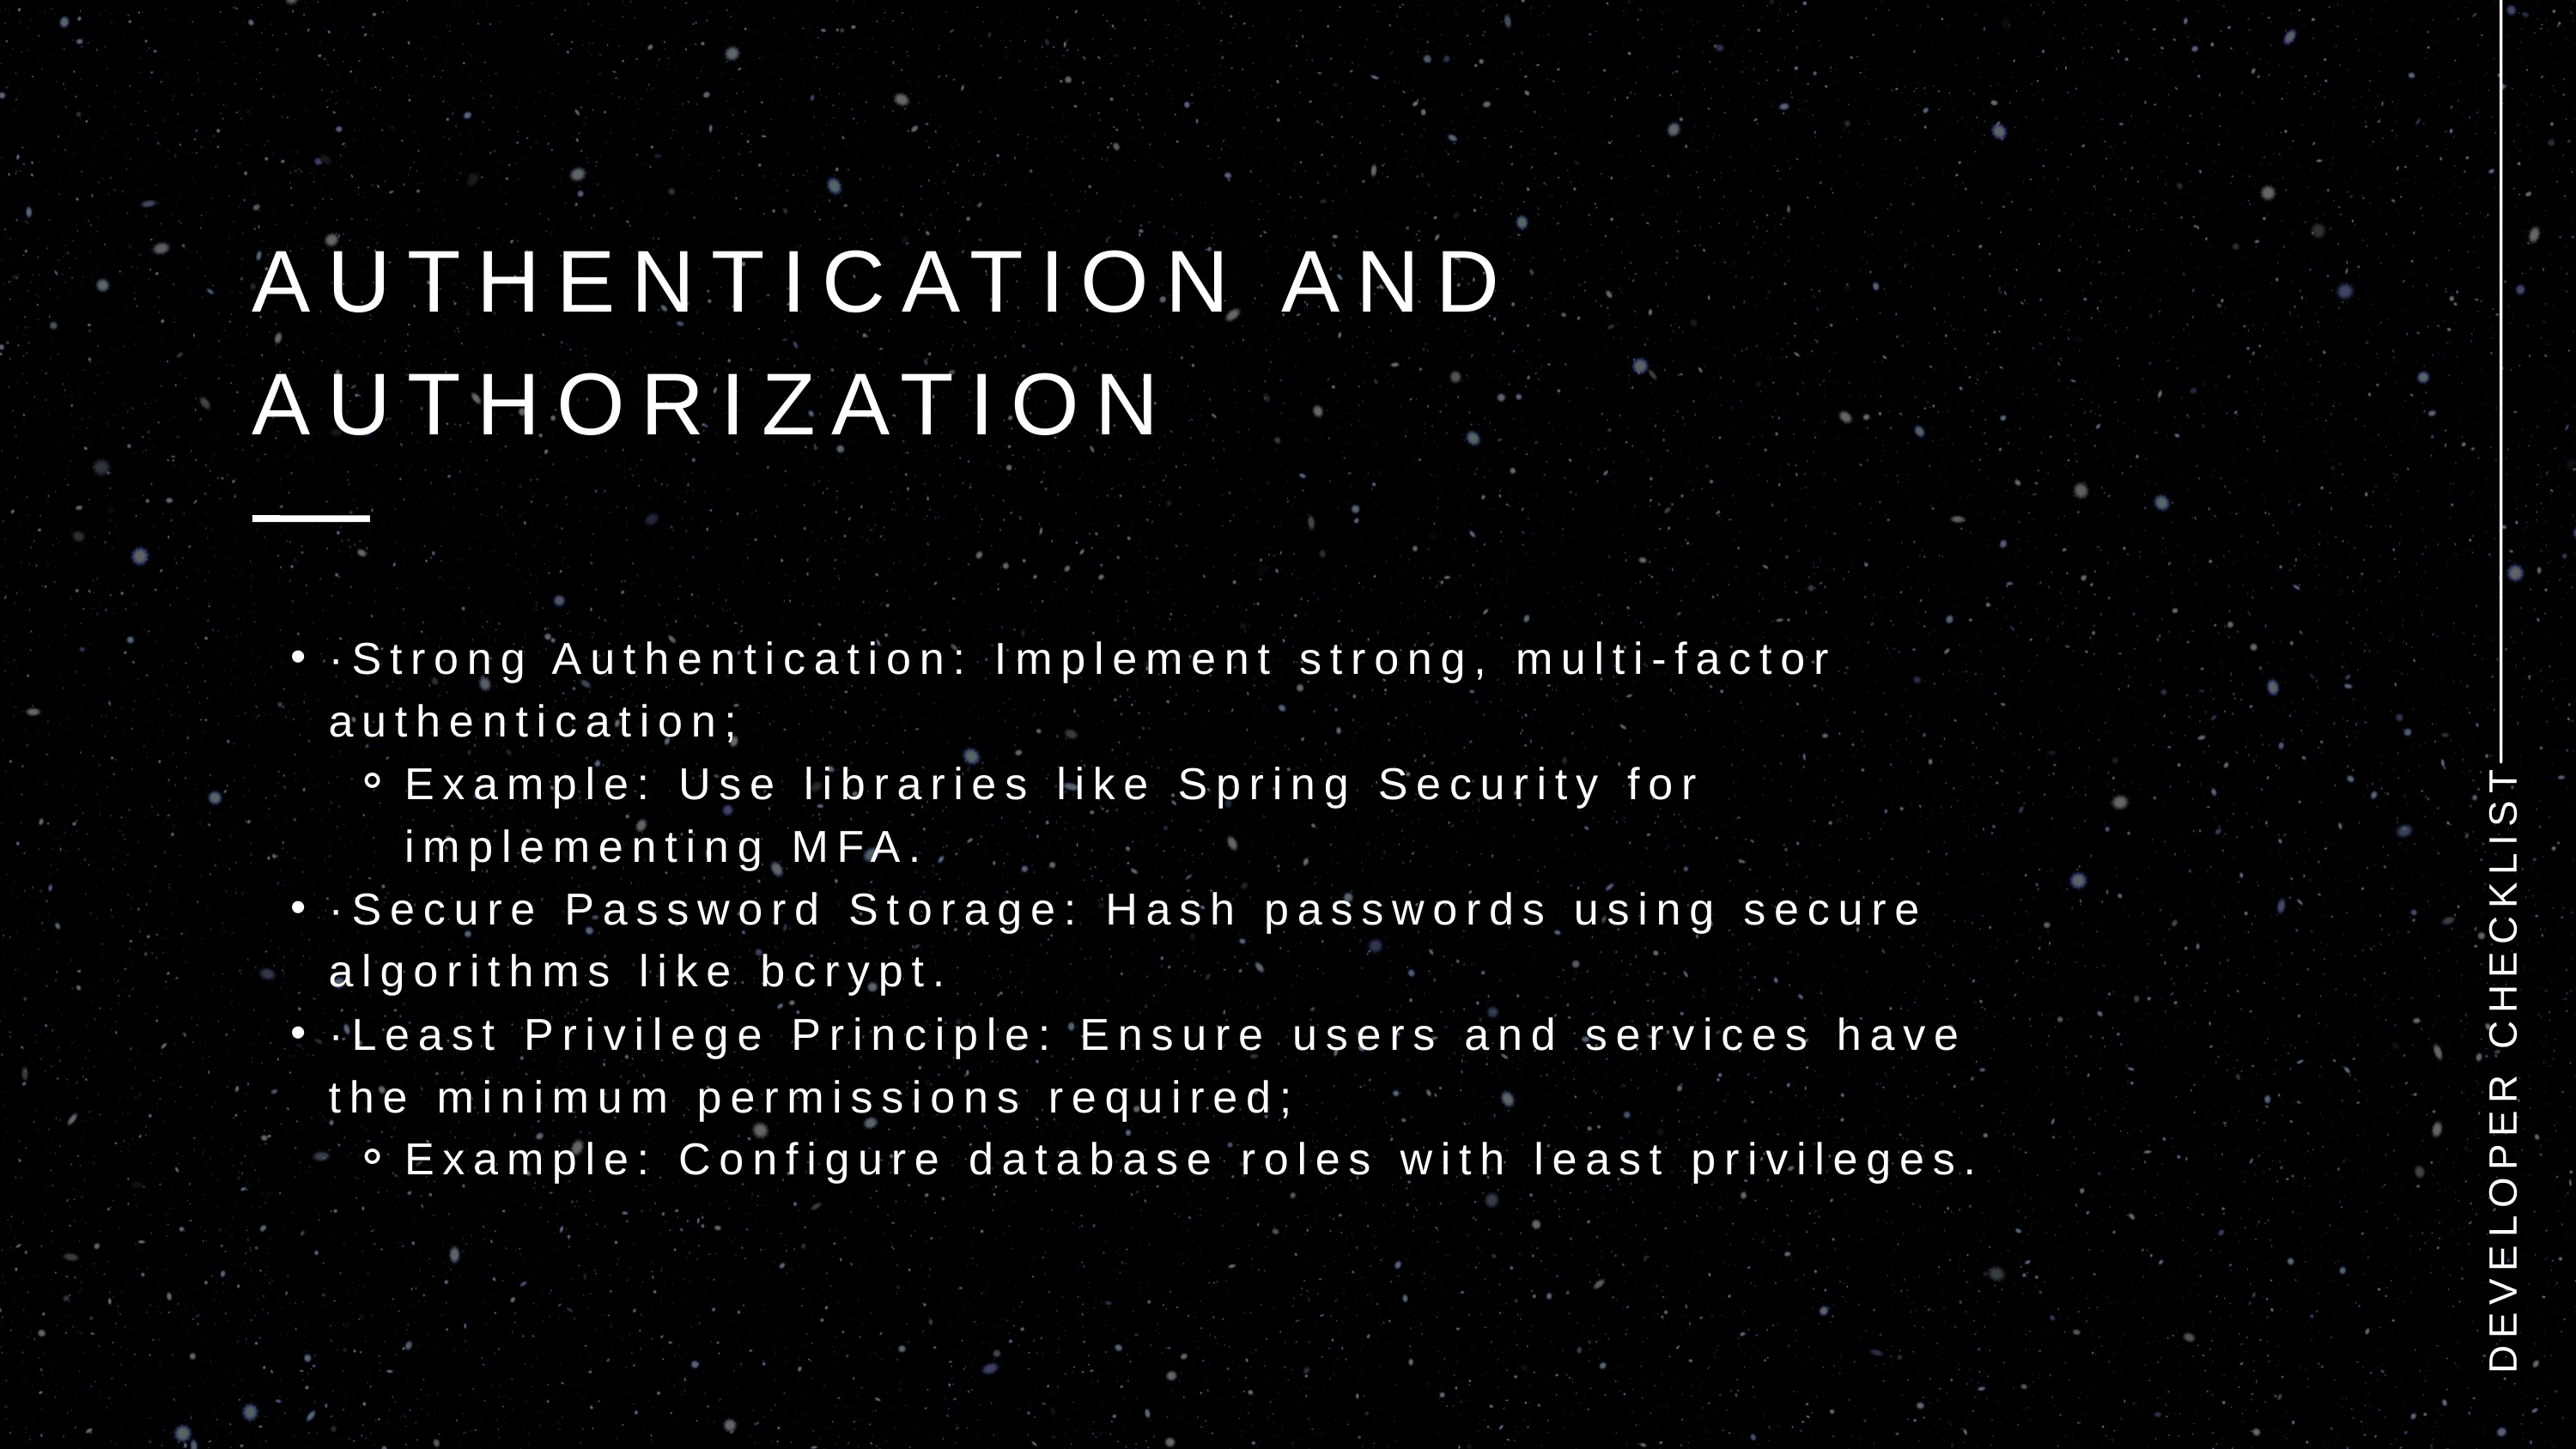

AUTHENTICATION AND AUTHORIZATION

·Strong Authentication: Implement strong, multi-factor authentication;
Example: Use libraries like Spring Security for implementing MFA.
·Secure Password Storage: Hash passwords using secure algorithms like bcrypt.
·Least Privilege Principle: Ensure users and services have the minimum permissions required;
Example: Configure database roles with least privileges.

DEVELOPER CHECKLIST